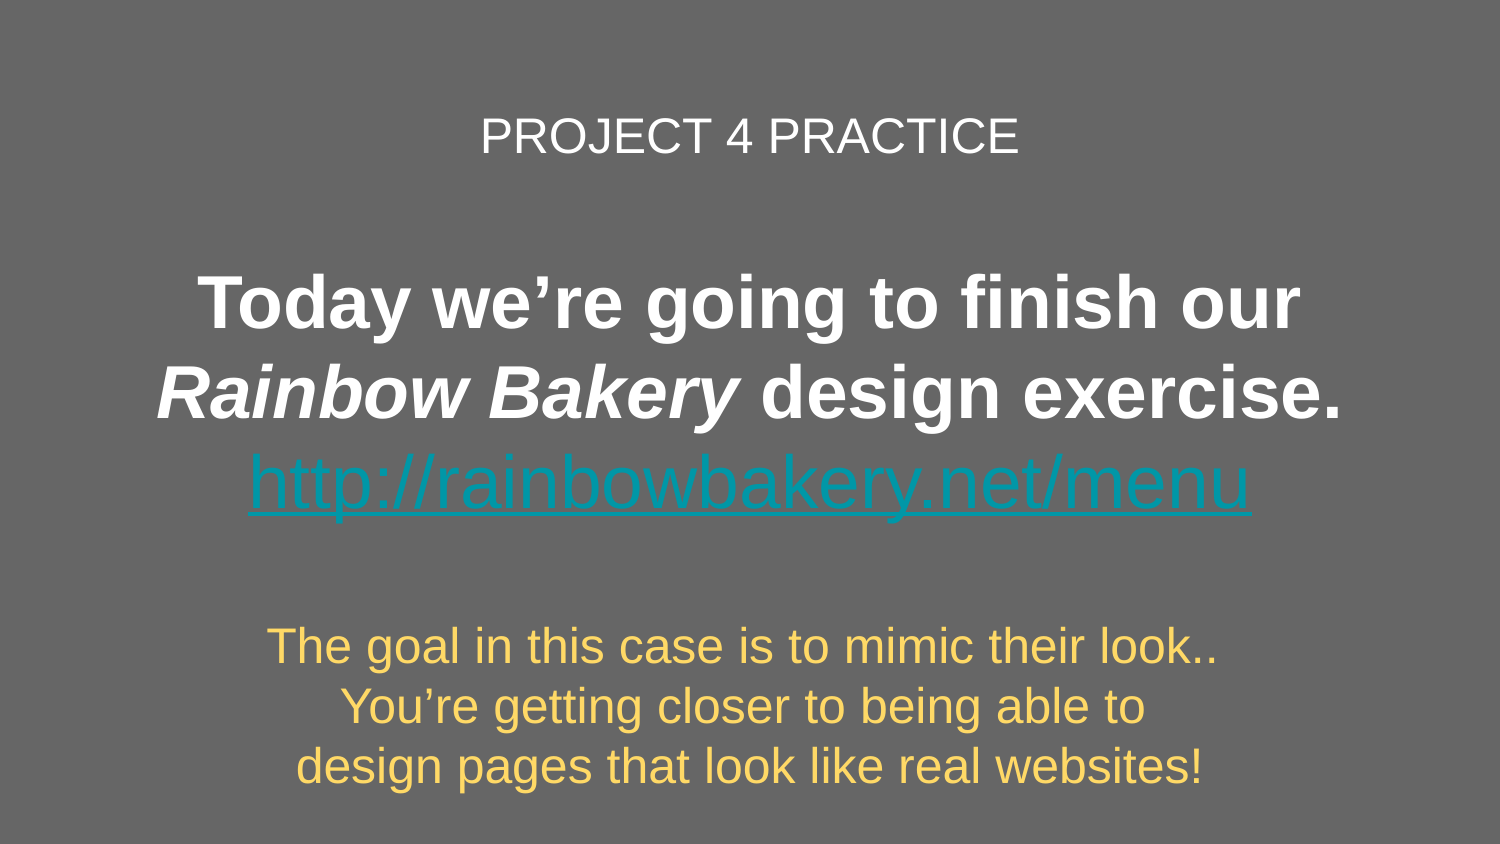

# PROJECT 4 PRACTICE

Today we’re going to finish our Rainbow Bakery design exercise.
http://rainbowbakery.net/menu

The goal in this case is to mimic their look..
You’re getting closer to being able to
design pages that look like real websites!